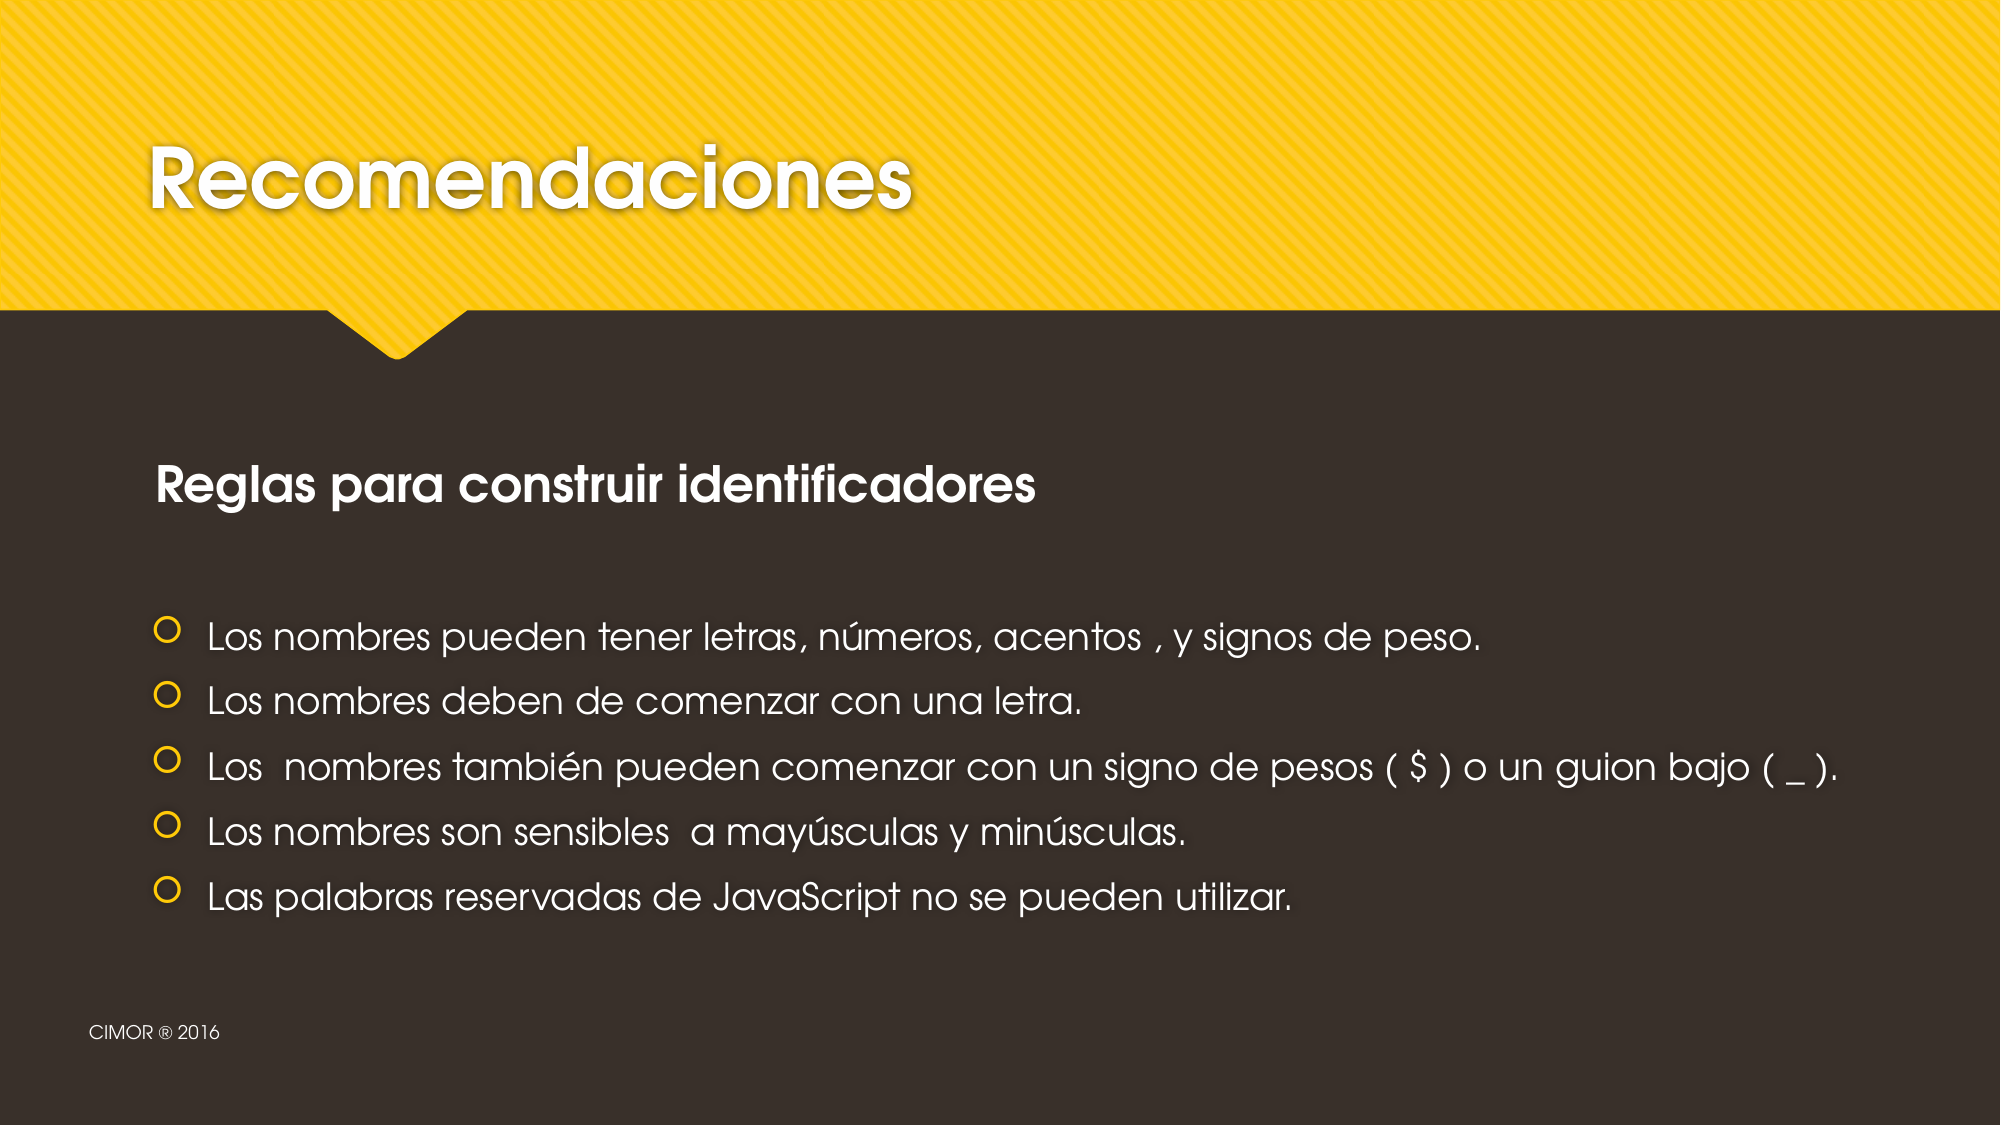

# Recomendaciones
Reglas para construir identificadores
Los nombres pueden tener letras, números, acentos , y signos de peso.
Los nombres deben de comenzar con una letra.
Los  nombres también pueden comenzar con un signo de pesos ( $ ) o un guion bajo ( _ ).
Los nombres son sensibles  a mayúsculas y minúsculas.
Las palabras reservadas de JavaScript no se pueden utilizar.
CIMOR ® 2016